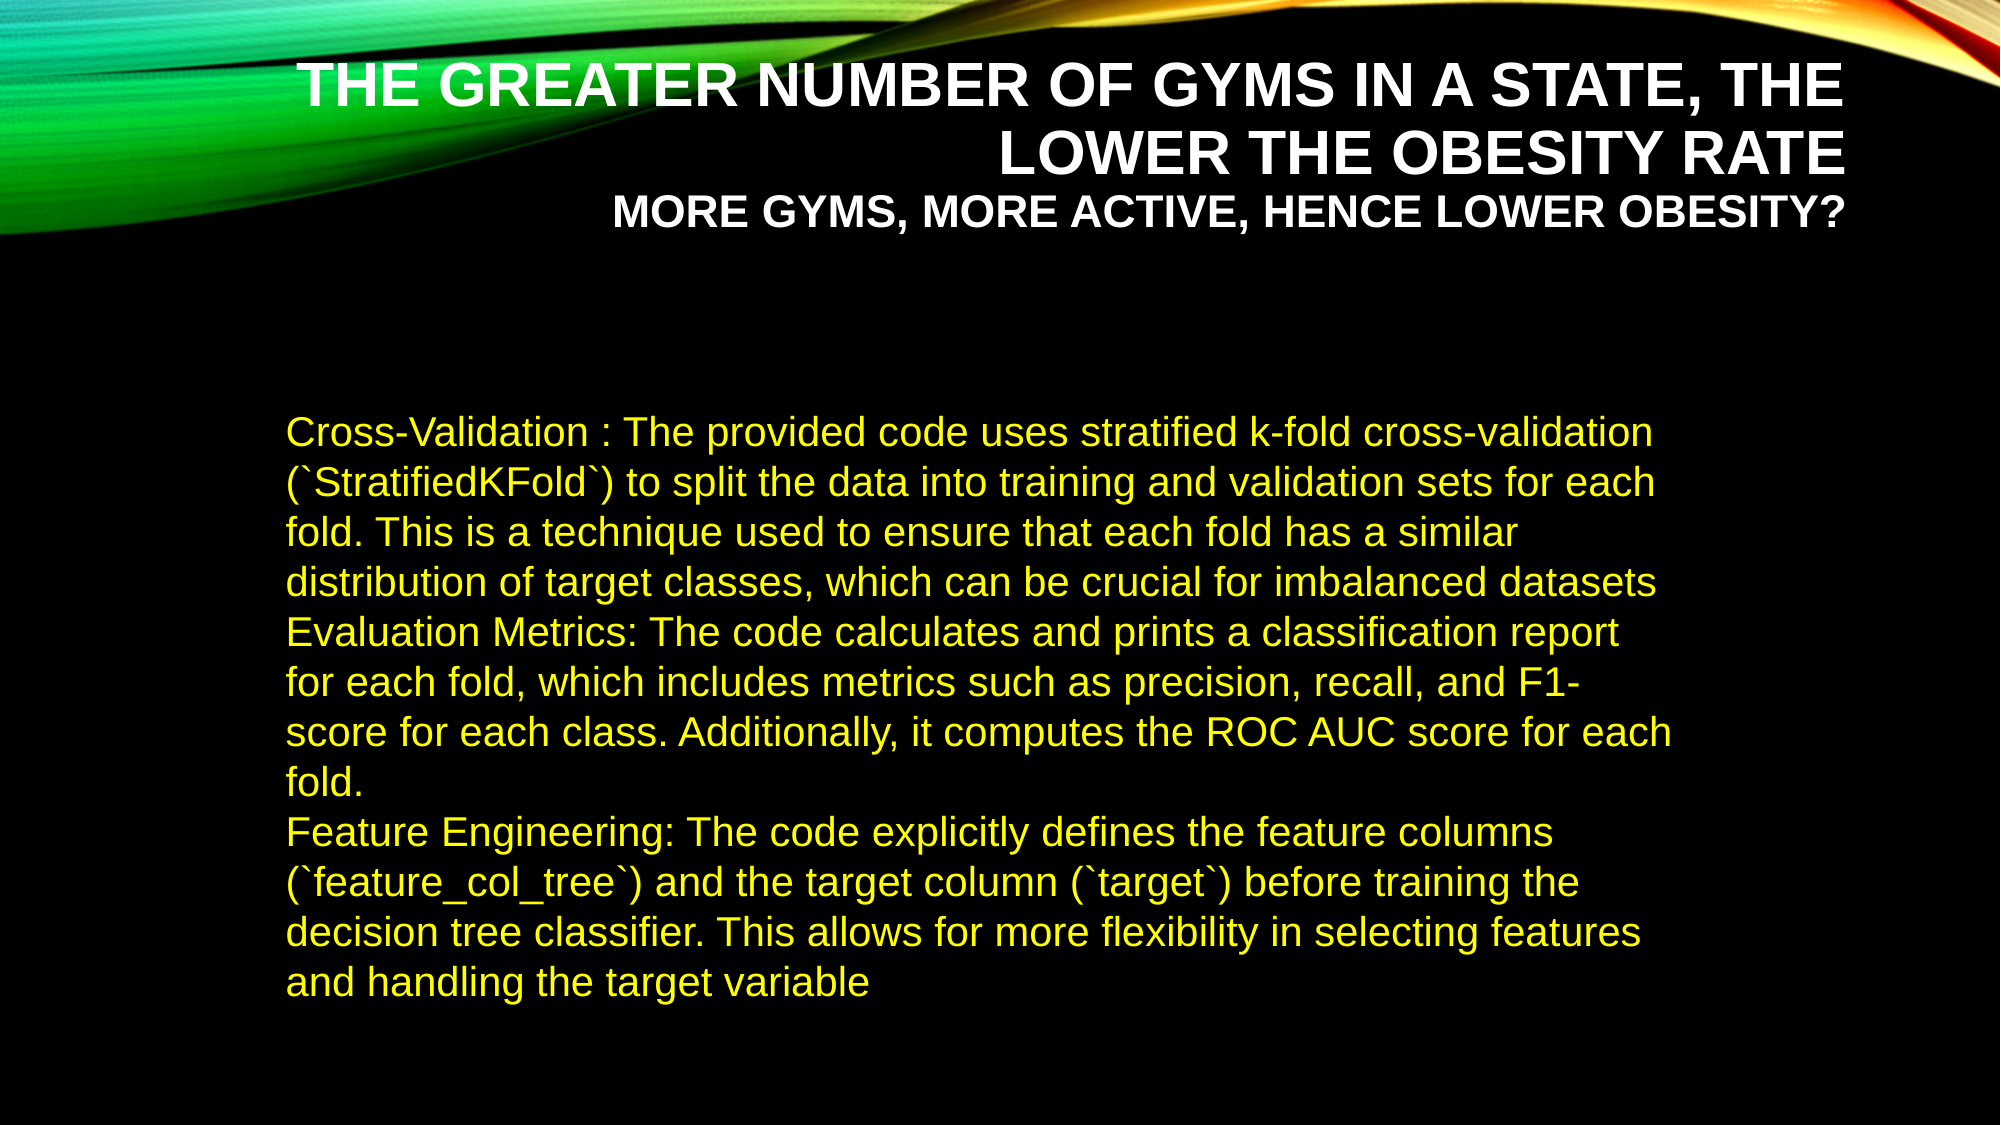

# The greater number of gyms in a state, the lower the obesity rate More gyms, more active, hence lower obesity?
Cross-Validation : The provided code uses stratified k-fold cross-validation (`StratifiedKFold`) to split the data into training and validation sets for each fold. This is a technique used to ensure that each fold has a similar distribution of target classes, which can be crucial for imbalanced datasets
Evaluation Metrics: The code calculates and prints a classification report for each fold, which includes metrics such as precision, recall, and F1-score for each class. Additionally, it computes the ROC AUC score for each fold.
Feature Engineering: The code explicitly defines the feature columns (`feature_col_tree`) and the target column (`target`) before training the decision tree classifier. This allows for more flexibility in selecting features and handling the target variable